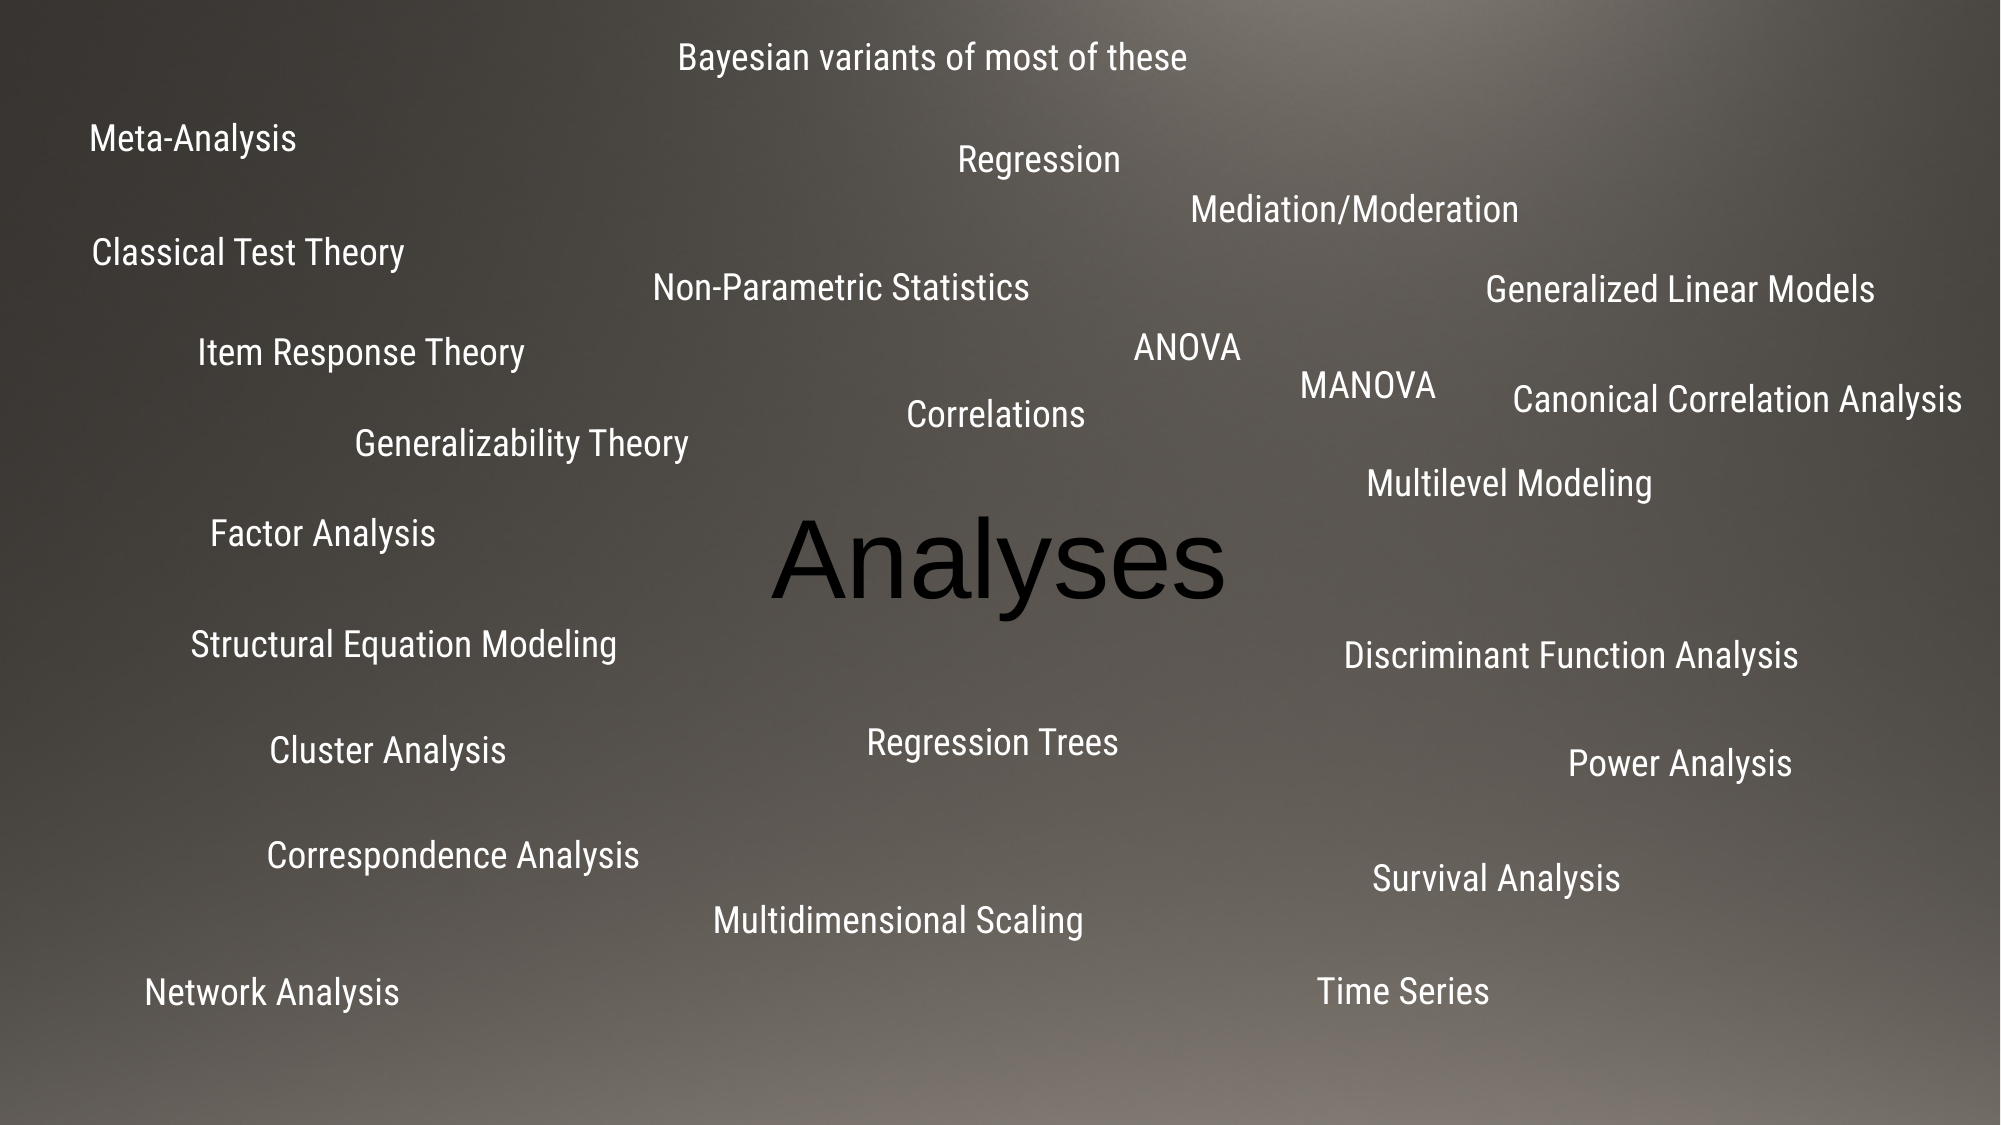

Bayesian variants of most of these
Meta-Analysis
Regression
Mediation/Moderation
Classical Test Theory
Non-Parametric Statistics
Generalized Linear Models
ANOVA
Item Response Theory
MANOVA
Canonical Correlation Analysis
Correlations
Generalizability Theory
Multilevel Modeling
# Analyses
Factor Analysis
Structural Equation Modeling
Discriminant Function Analysis
Regression Trees
Cluster Analysis
Power Analysis
Correspondence Analysis
Survival Analysis
Multidimensional Scaling
Time Series
Network Analysis